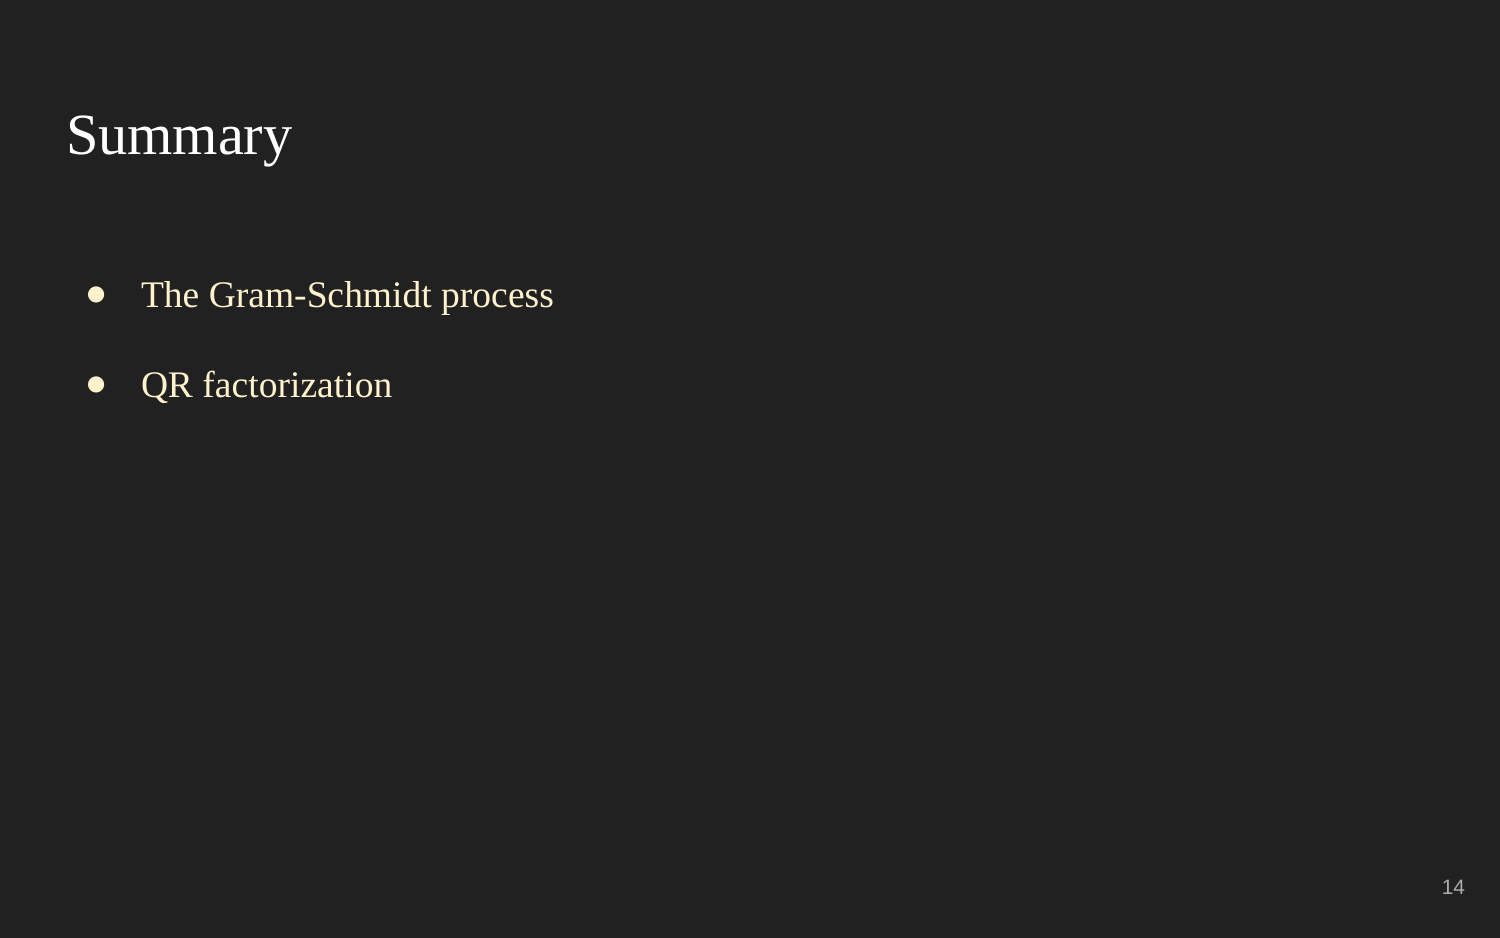

# Summary
The Gram-Schmidt process
QR factorization
14